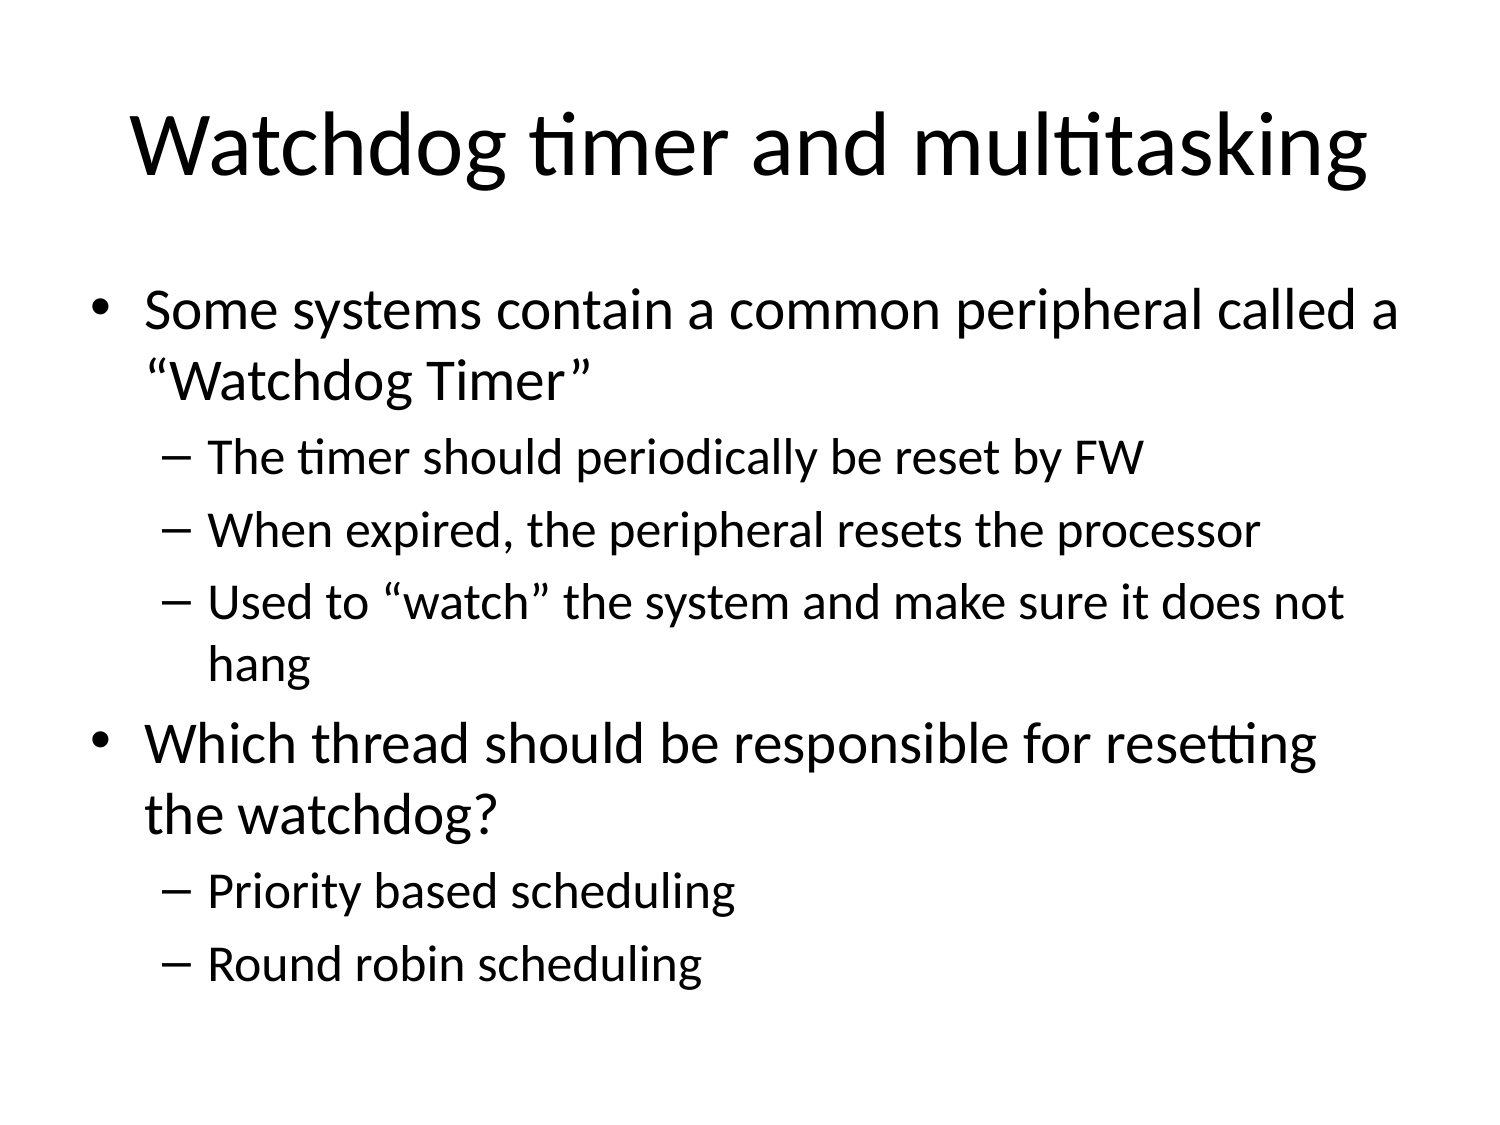

# Watchdog timer and multitasking
Some systems contain a common peripheral called a “Watchdog Timer”
The timer should periodically be reset by FW
When expired, the peripheral resets the processor
Used to “watch” the system and make sure it does not hang
Which thread should be responsible for resetting the watchdog?
Priority based scheduling
Round robin scheduling